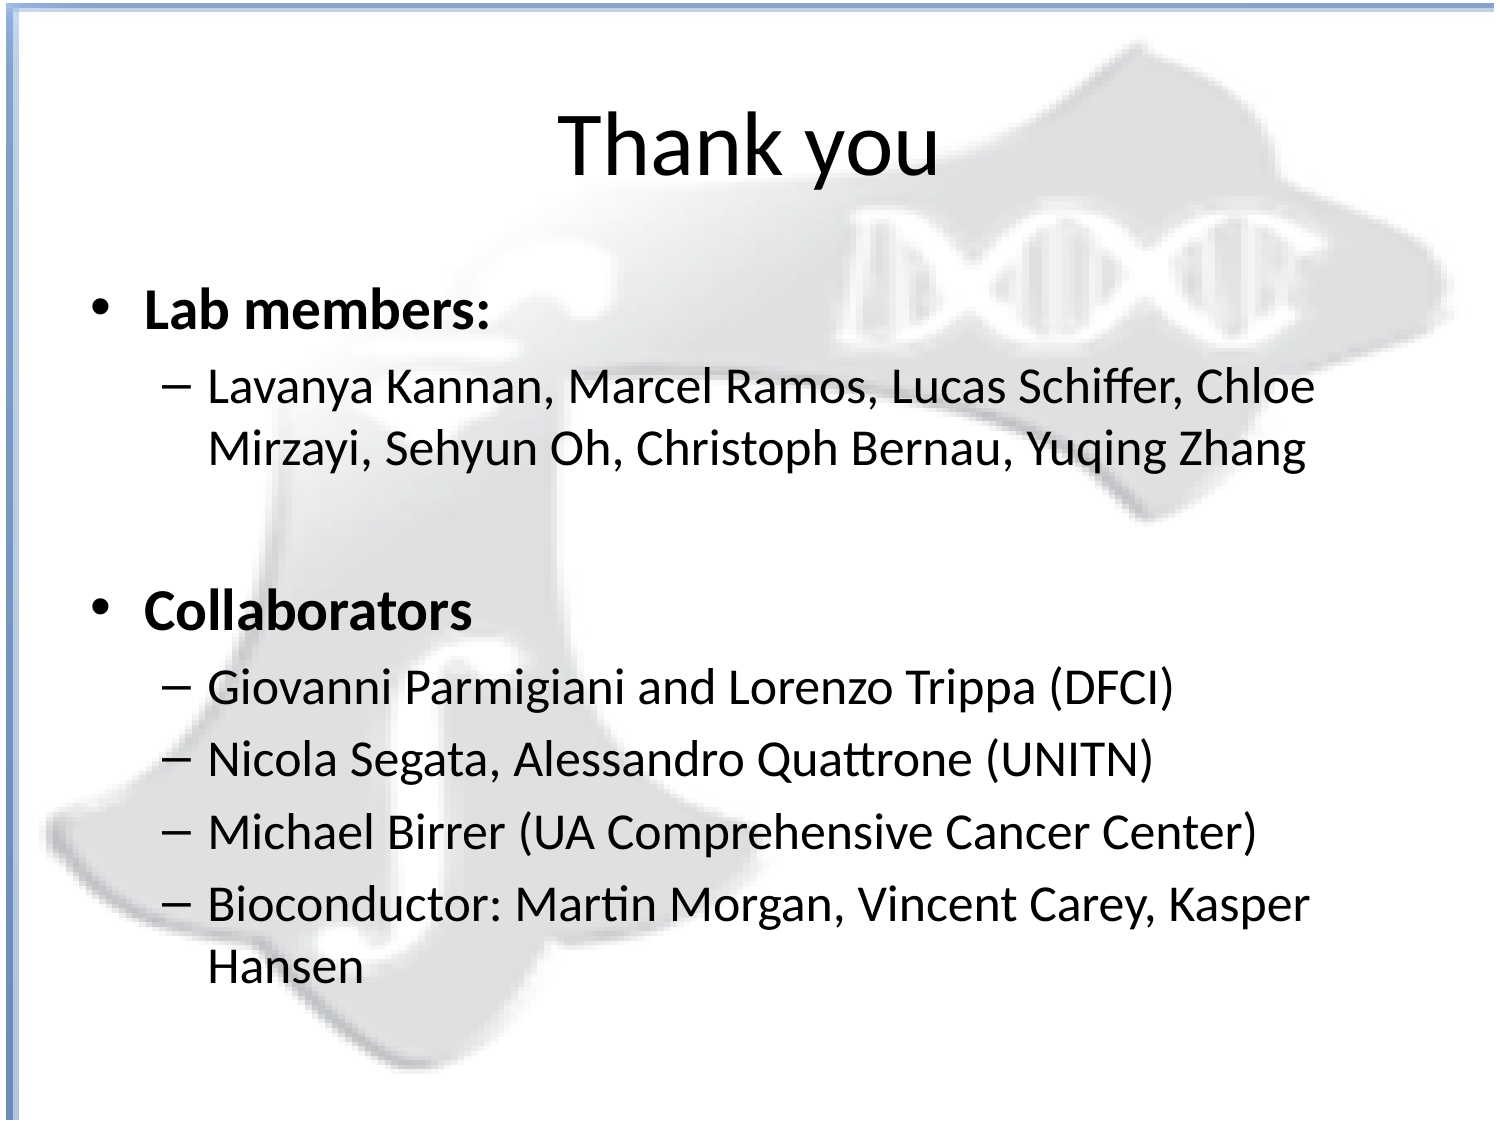

# Thank you
Lab members:
Lavanya Kannan, Marcel Ramos, Lucas Schiffer, Chloe Mirzayi, Sehyun Oh, Christoph Bernau, Yuqing Zhang

Collaborators
Giovanni Parmigiani and Lorenzo Trippa (DFCI)
Nicola Segata, Alessandro Quattrone (UNITN)
Michael Birrer (UA Comprehensive Cancer Center)
Bioconductor: Martin Morgan, Vincent Carey, Kasper Hansen